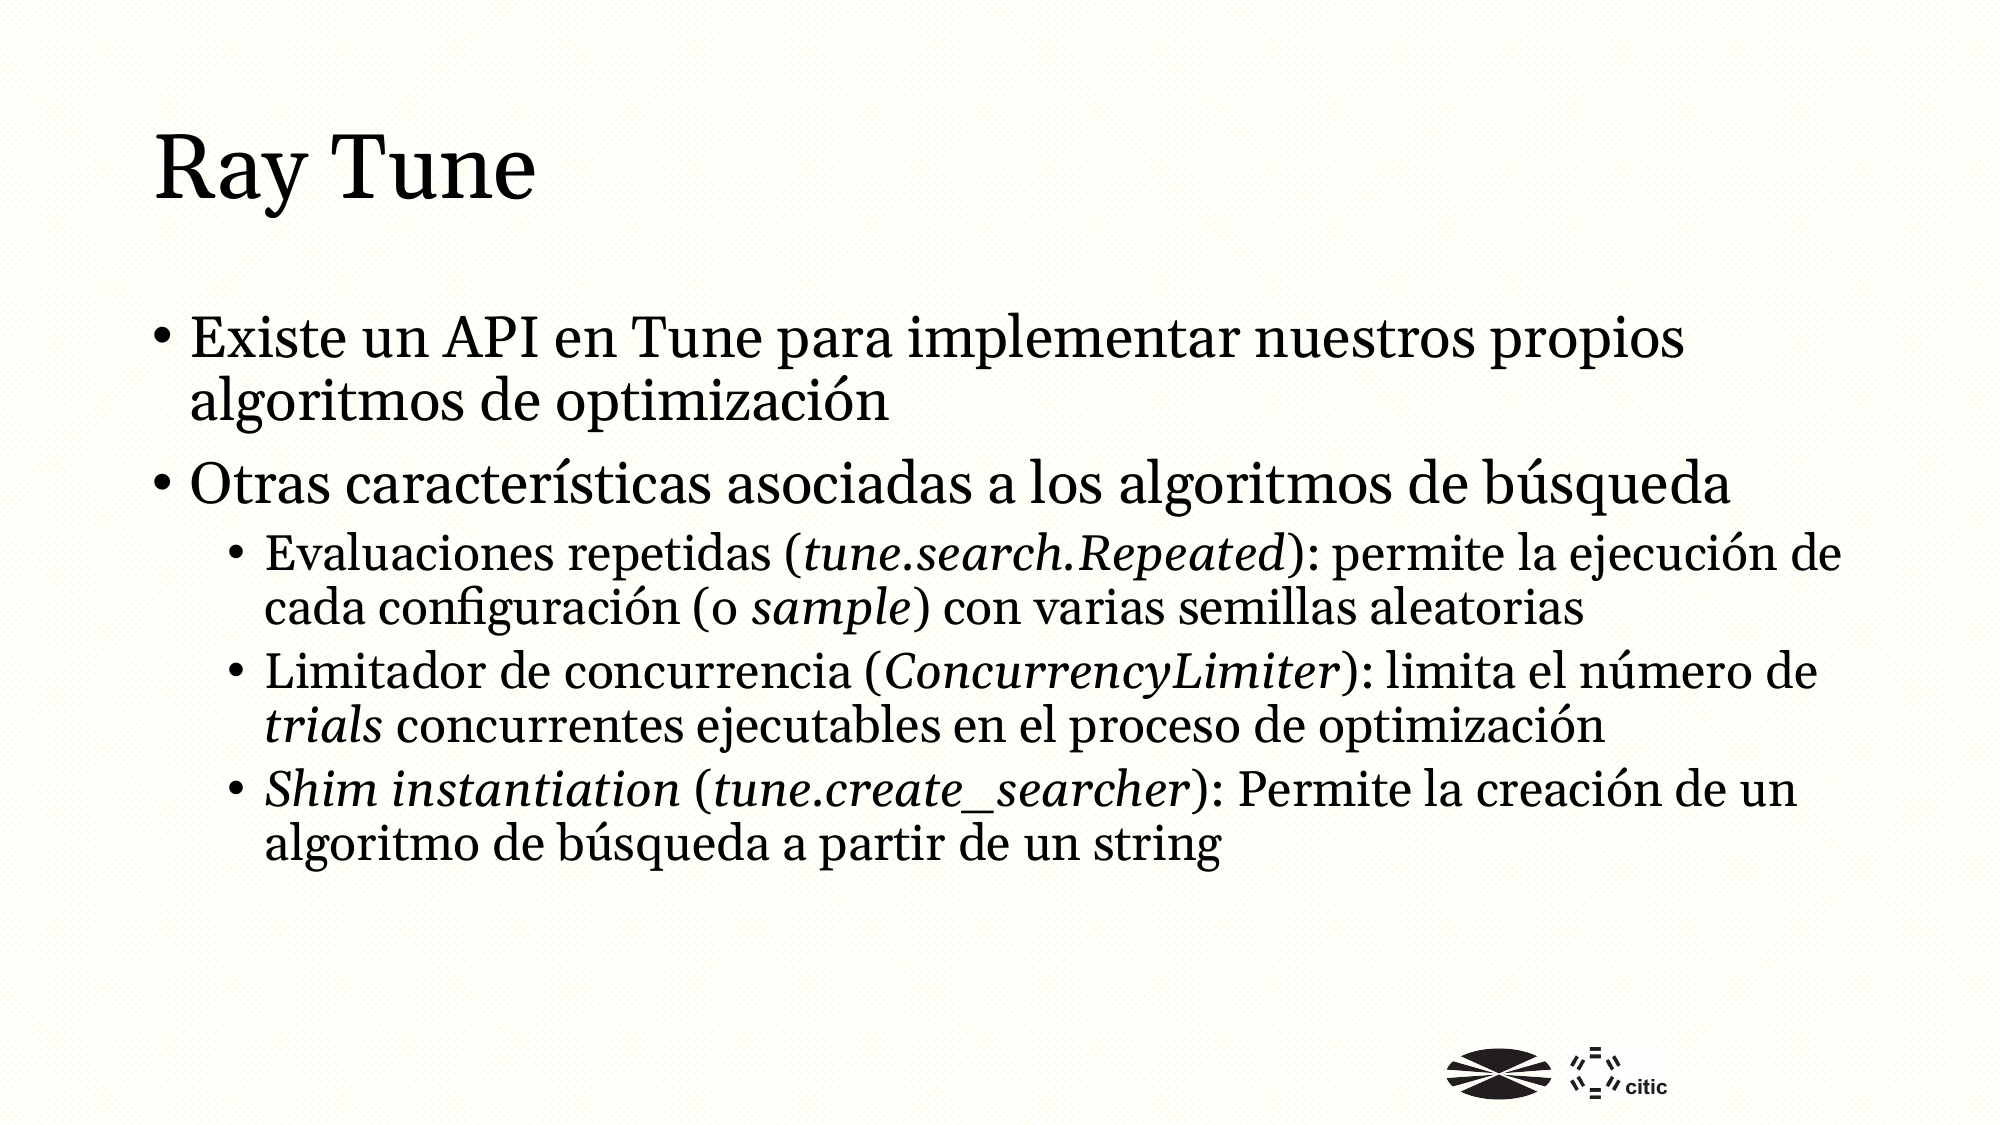

# Ray Tune
Existe un API en Tune para implementar nuestros propios algoritmos de optimización
Otras características asociadas a los algoritmos de búsqueda
Evaluaciones repetidas (tune.search.Repeated): permite la ejecución de cada configuración (o sample) con varias semillas aleatorias
Limitador de concurrencia (ConcurrencyLimiter): limita el número de trials concurrentes ejecutables en el proceso de optimización
Shim instantiation (tune.create_searcher): Permite la creación de un algoritmo de búsqueda a partir de un string